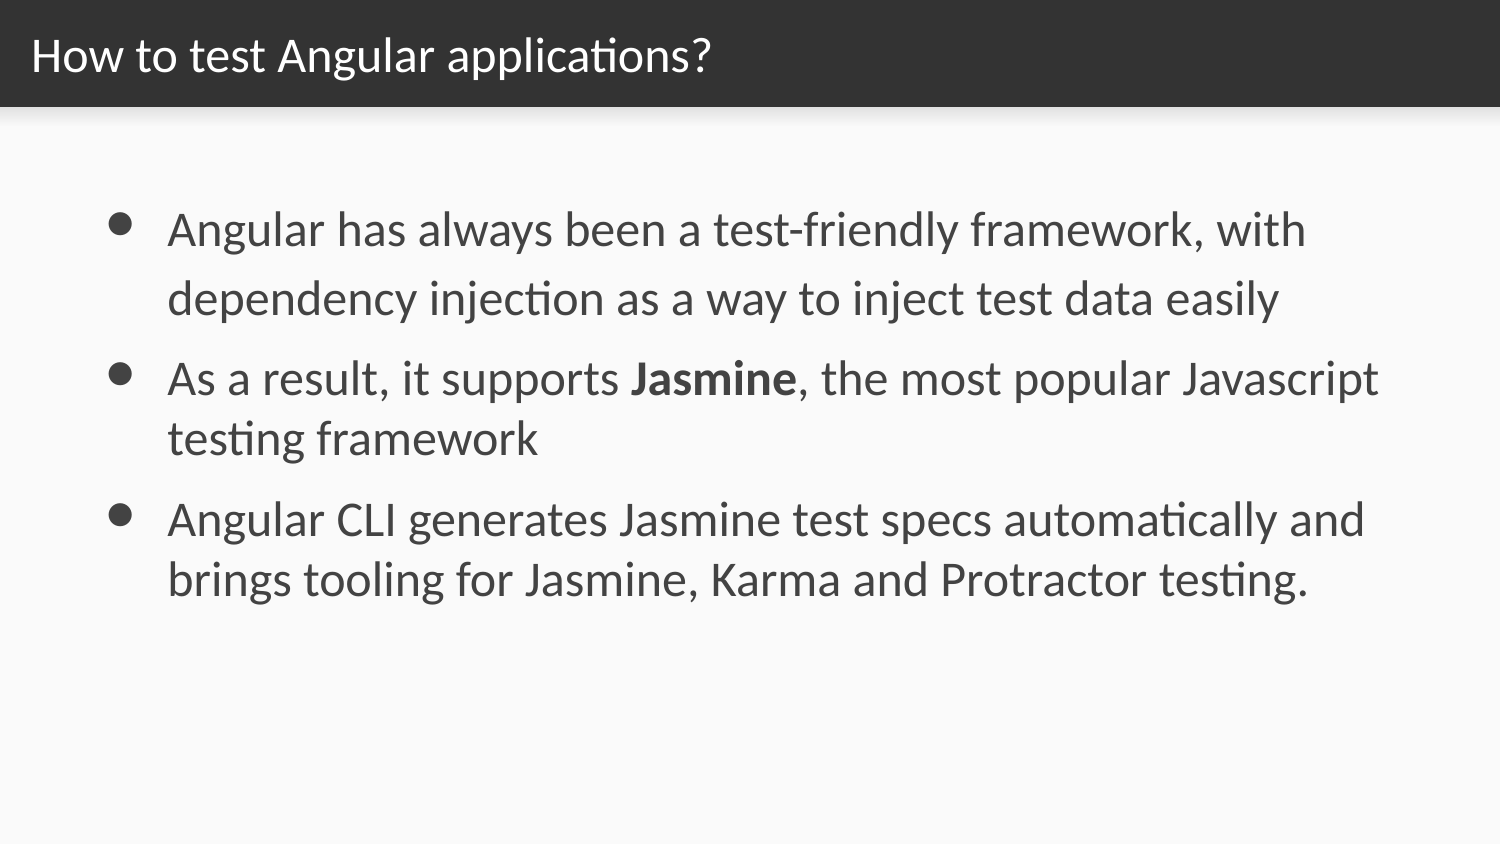

# How to test Angular applications?
Angular has always been a test-friendly framework, with dependency injection as a way to inject test data easily
As a result, it supports Jasmine, the most popular Javascript testing framework
Angular CLI generates Jasmine test specs automatically and brings tooling for Jasmine, Karma and Protractor testing.